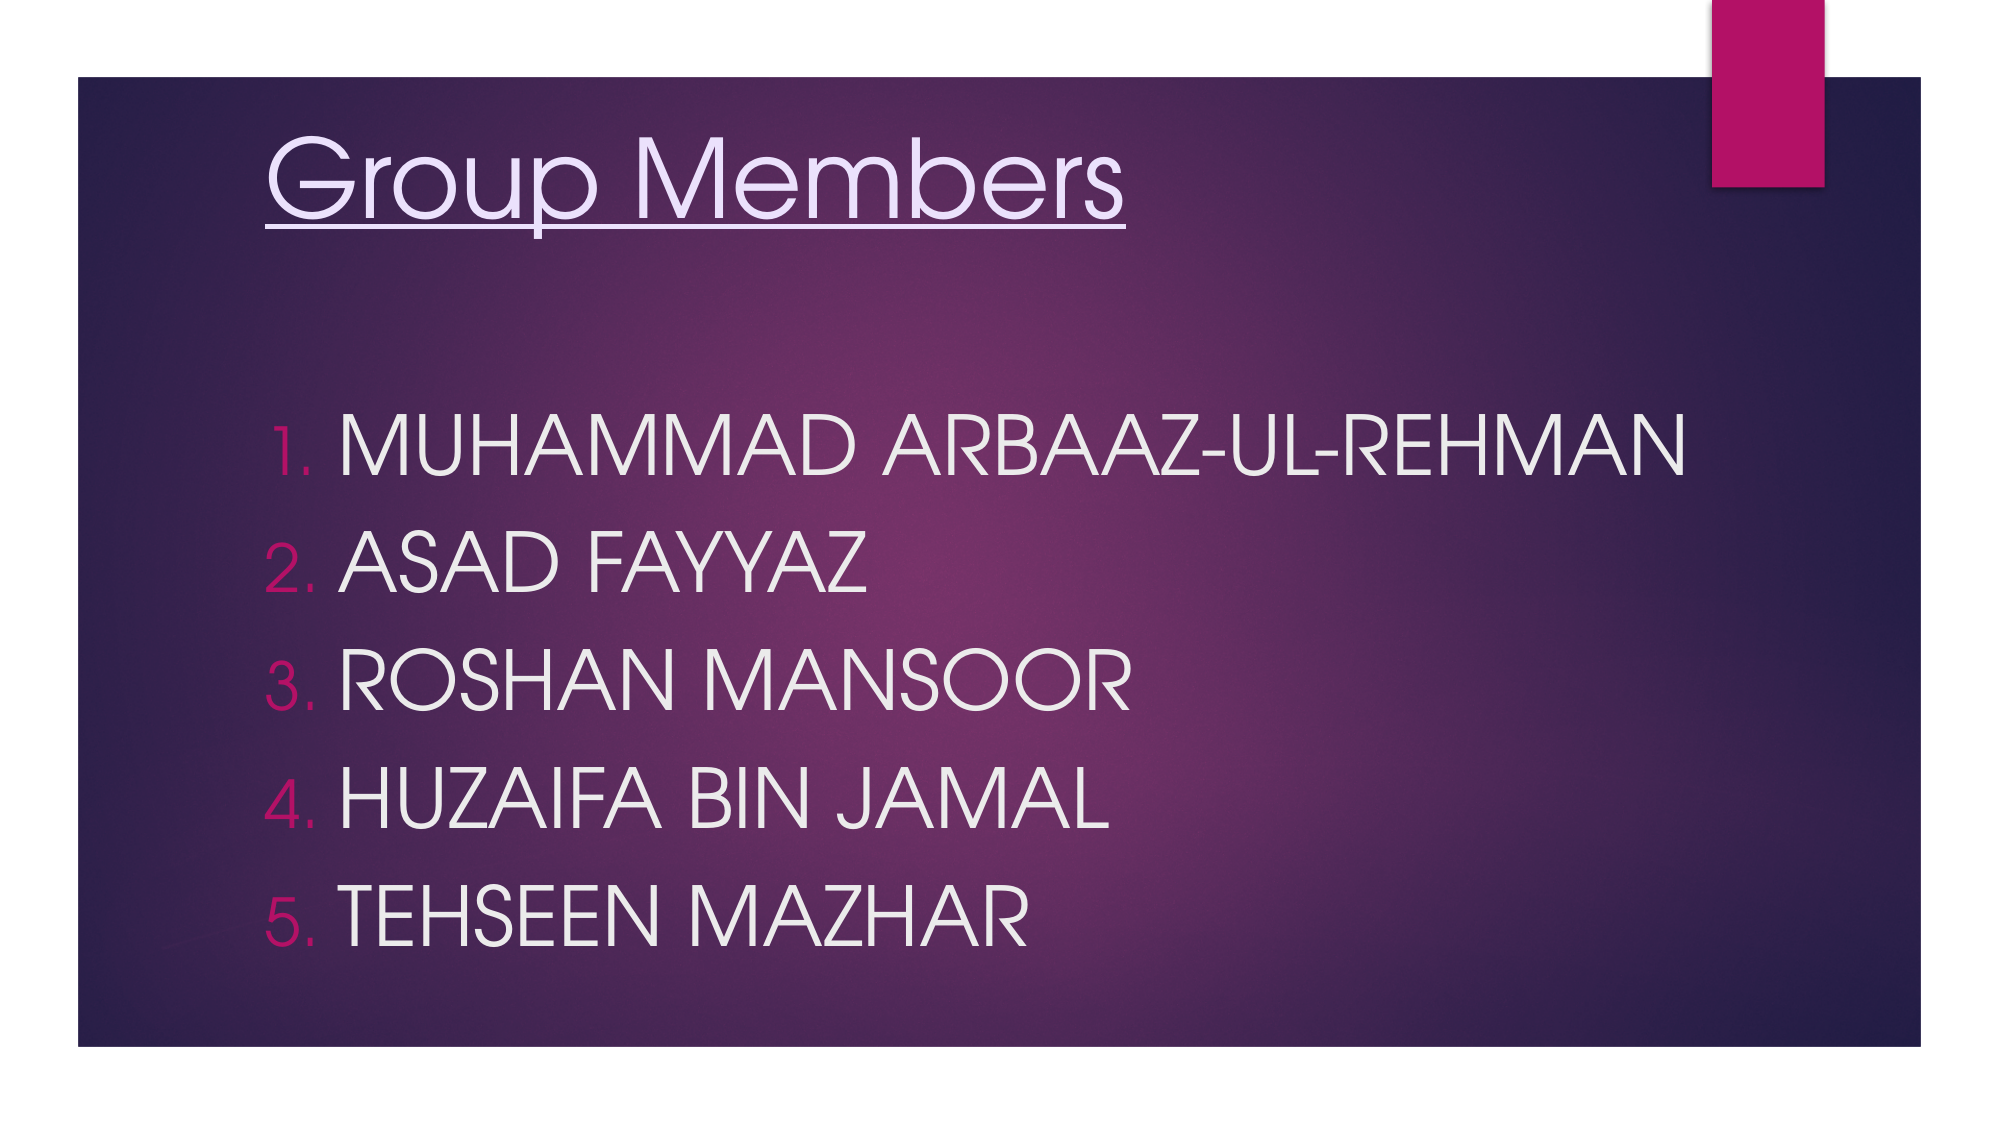

# Group Members

Muhammad Arbaaz-ul-Rehman
Asad Fayyaz
Roshan Mansoor
Huzaifa Bin Jamal
Tehseen Mazhar